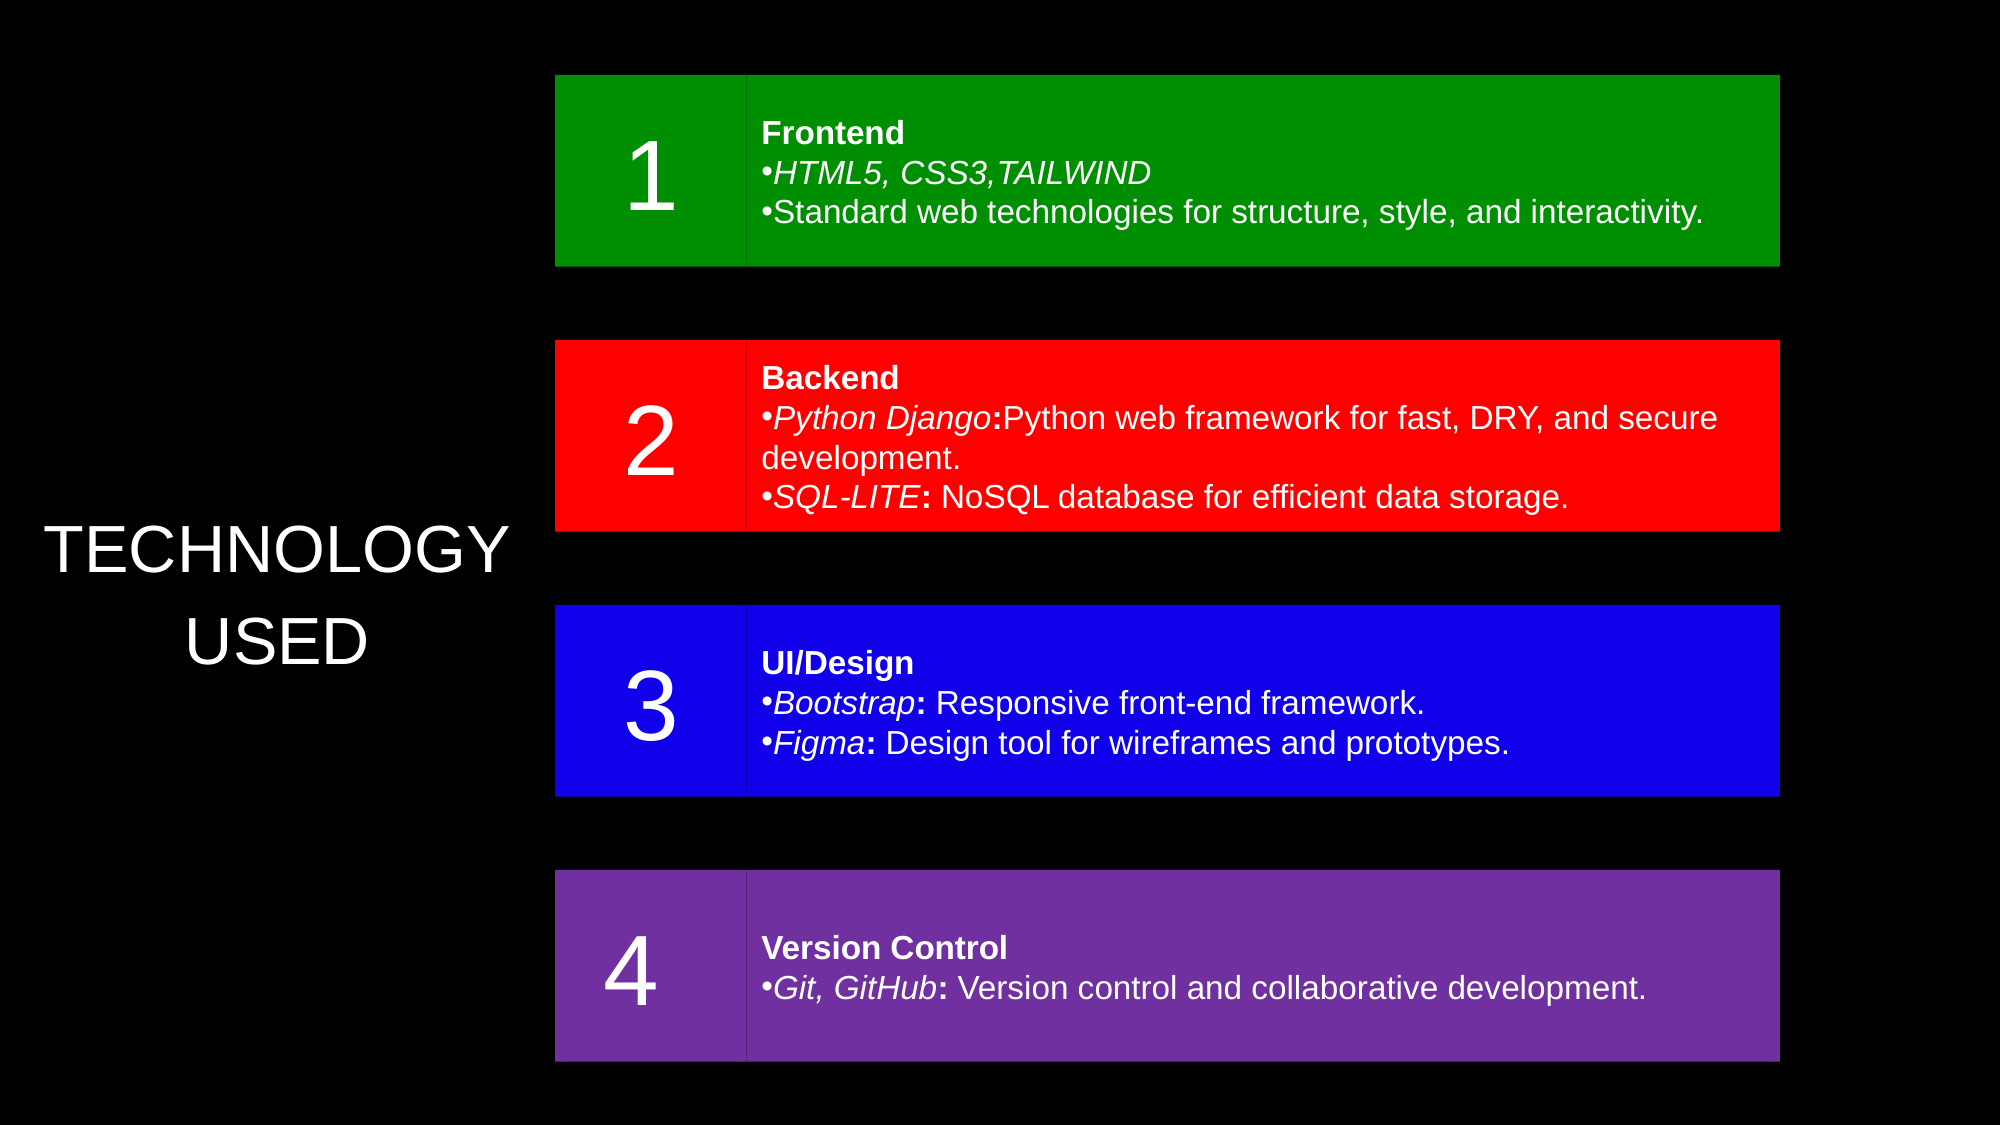

TECHNOLOGY USED
1

Frontend
HTML5, CSS3,TAILWIND
Standard web technologies for structure, style, and interactivity.

2

Backend
Python Django:Python web framework for fast, DRY, and secure development.
SQL-LITE: NoSQL database for efficient data storage.

3
UI/Design
Bootstrap: Responsive front-end framework.
Figma: Design tool for wireframes and prototypes.
 4
Version Control
Git, GitHub: Version control and collaborative development.